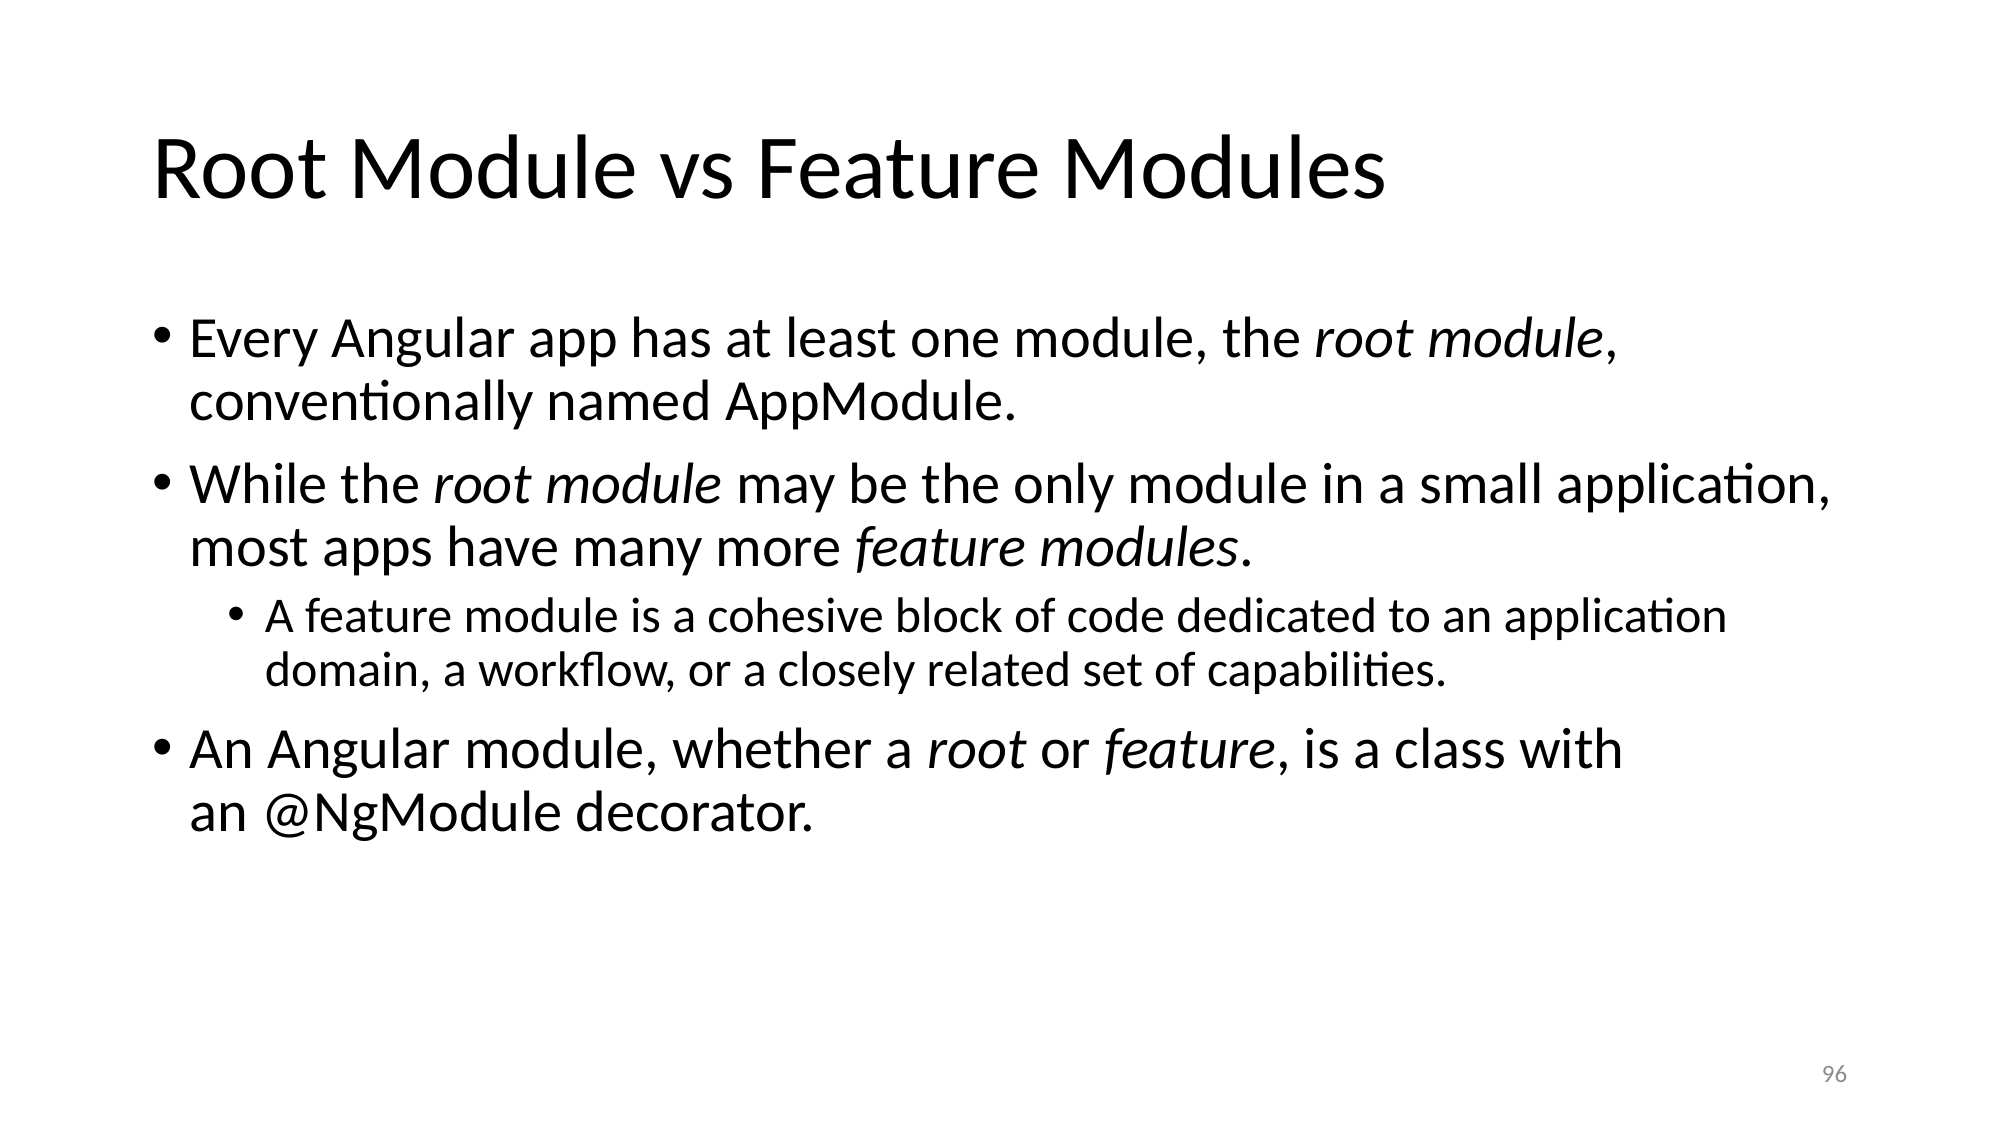

# Root Module vs Feature Modules
Every Angular app has at least one module, the root module, conventionally named AppModule.
While the root module may be the only module in a small application, most apps have many more feature modules.
A feature module is a cohesive block of code dedicated to an application domain, a workflow, or a closely related set of capabilities.
An Angular module, whether a root or feature, is a class with an @NgModule decorator.
96